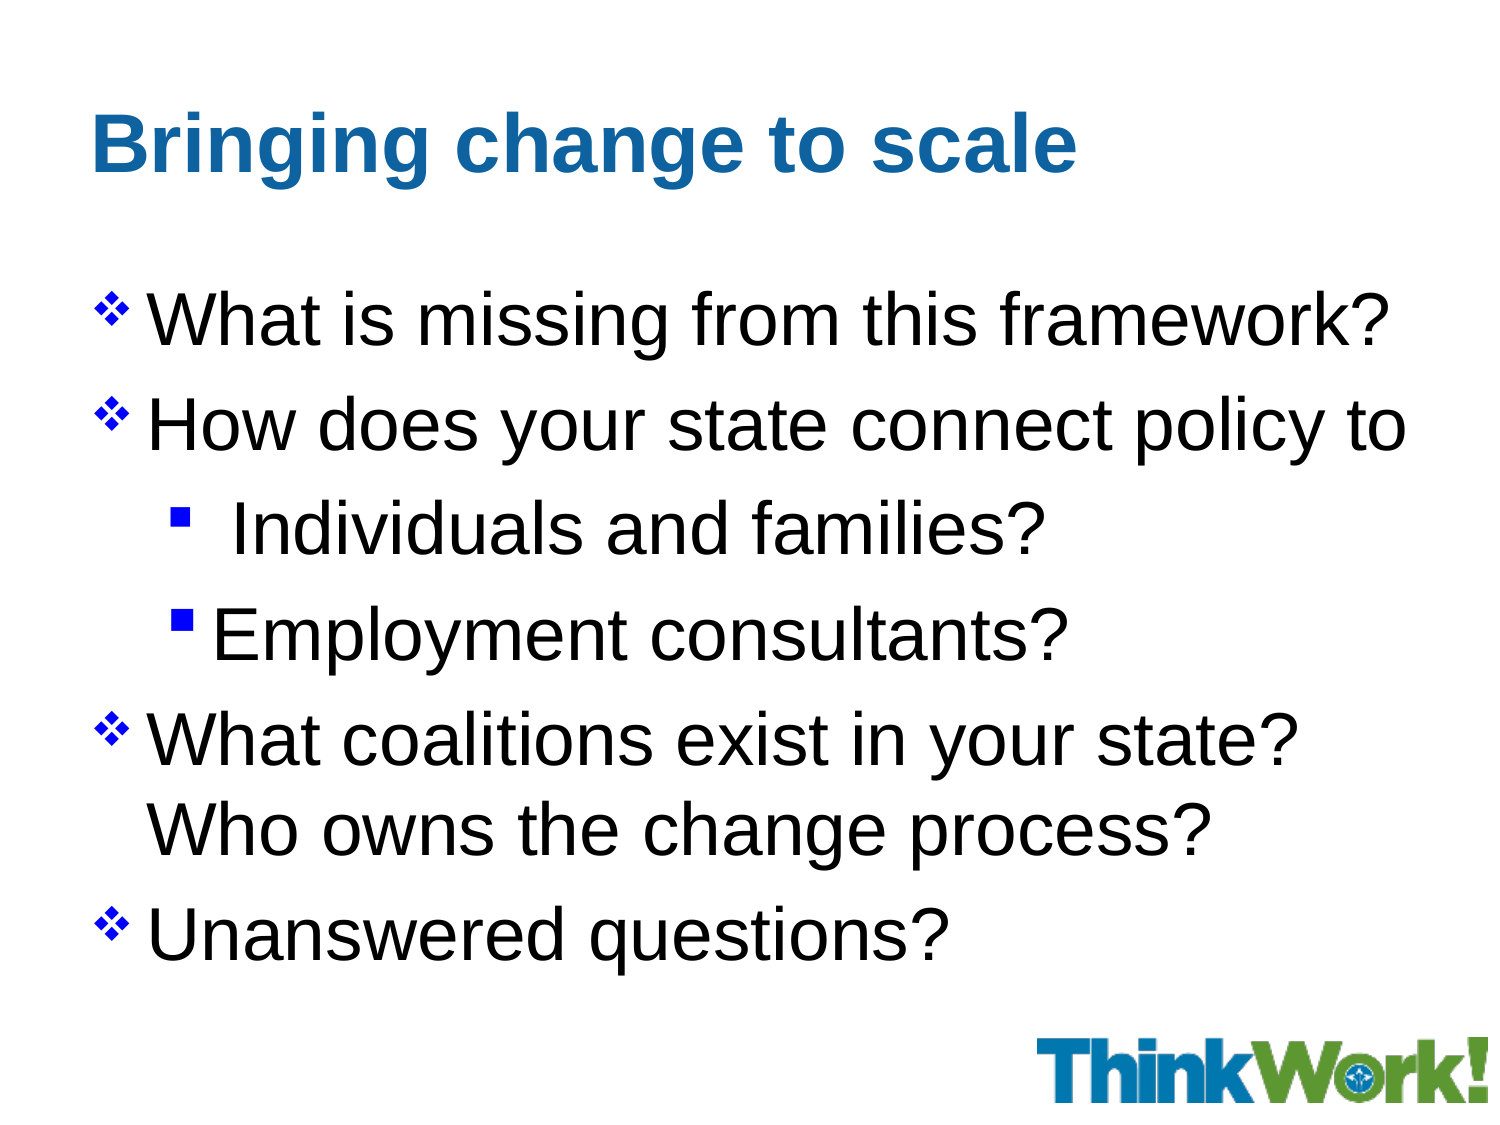

# Bringing change to scale
What is missing from this framework?
How does your state connect policy to
 Individuals and families?
Employment consultants?
What coalitions exist in your state? Who owns the change process?
Unanswered questions?